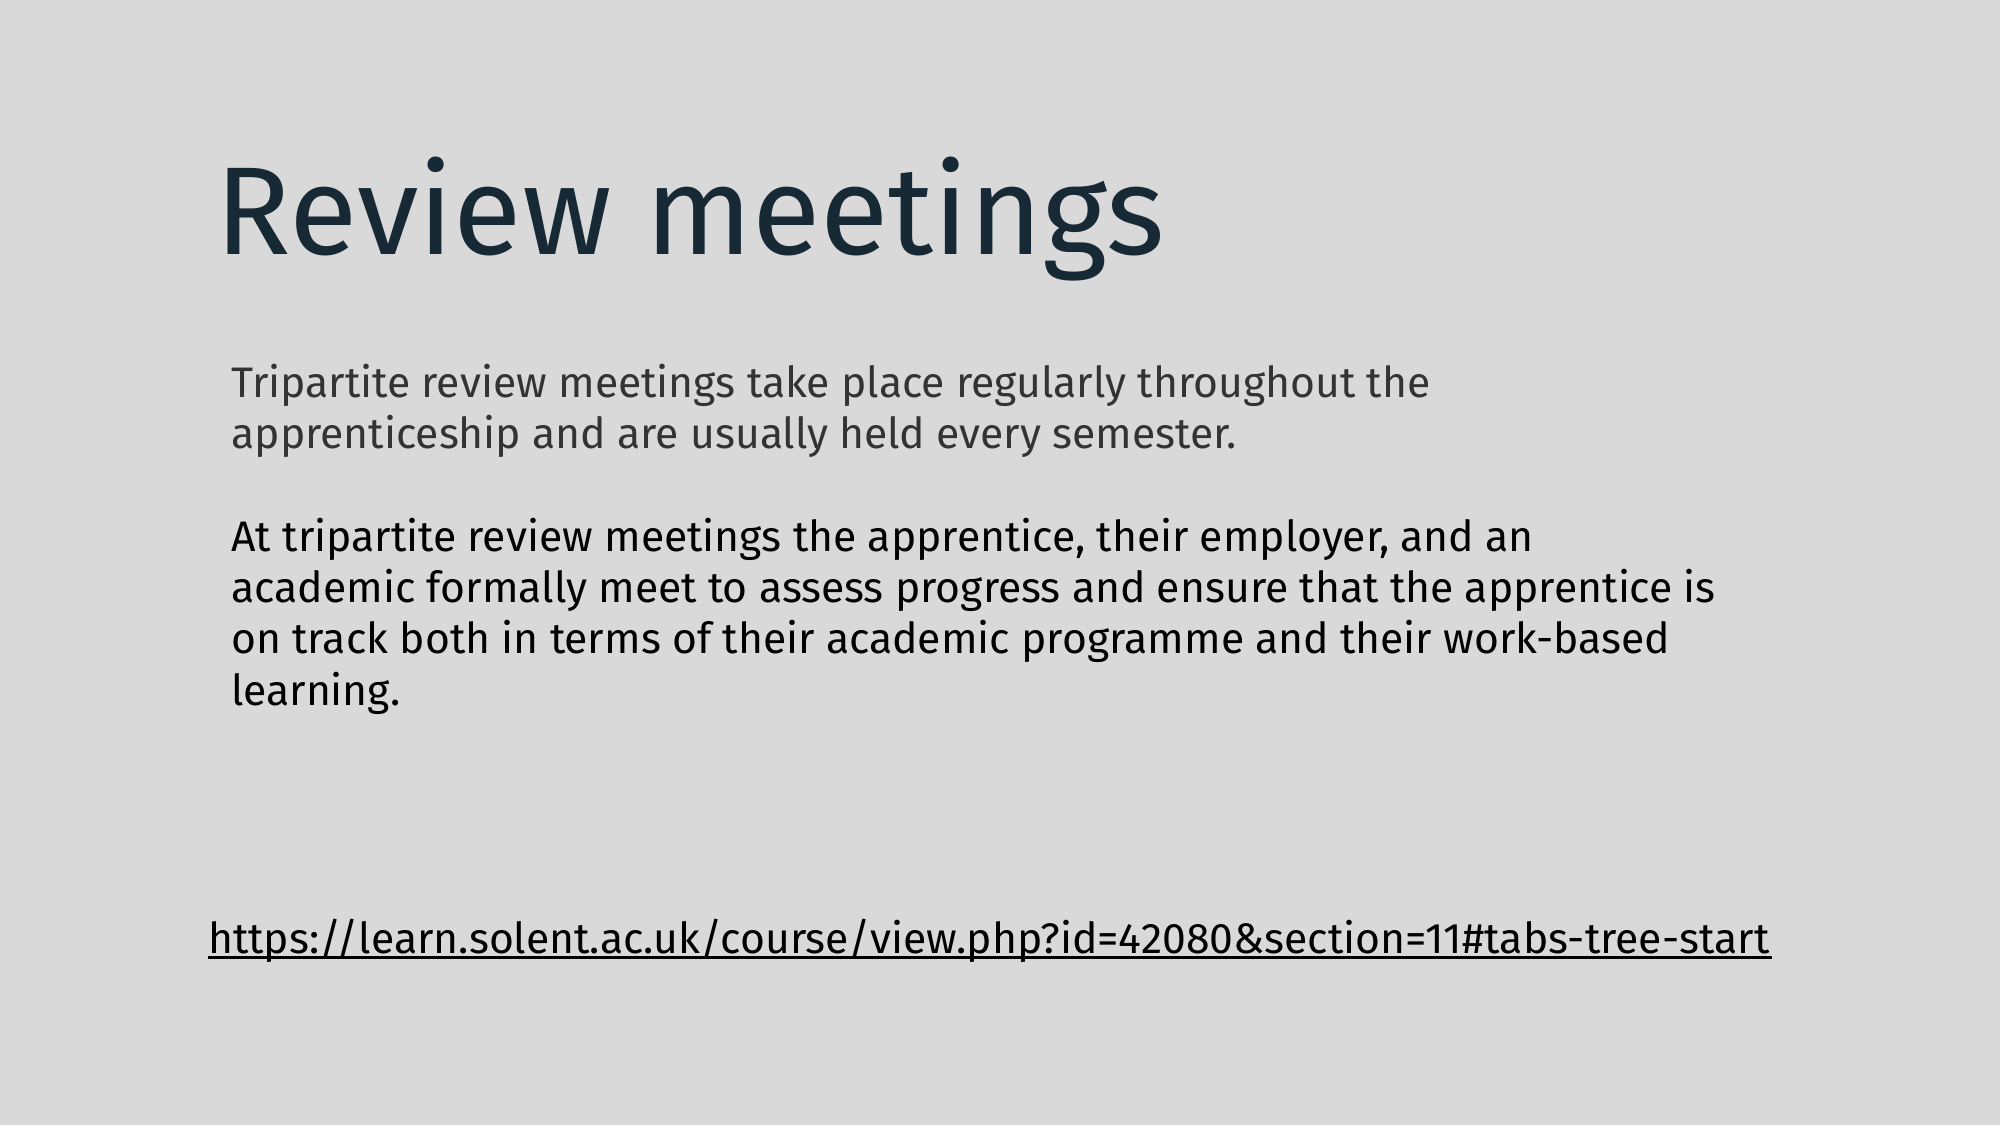

Review meetings
Tripartite review meetings take place regularly throughout the apprenticeship and are usually held every semester.

At tripartite review meetings the apprentice, their employer, and an academic formally meet to assess progress and ensure that the apprentice is on track both in terms of their academic programme and their work-based learning.

https://learn.solent.ac.uk/course/view.php?id=42080&section=11#tabs-tree-start